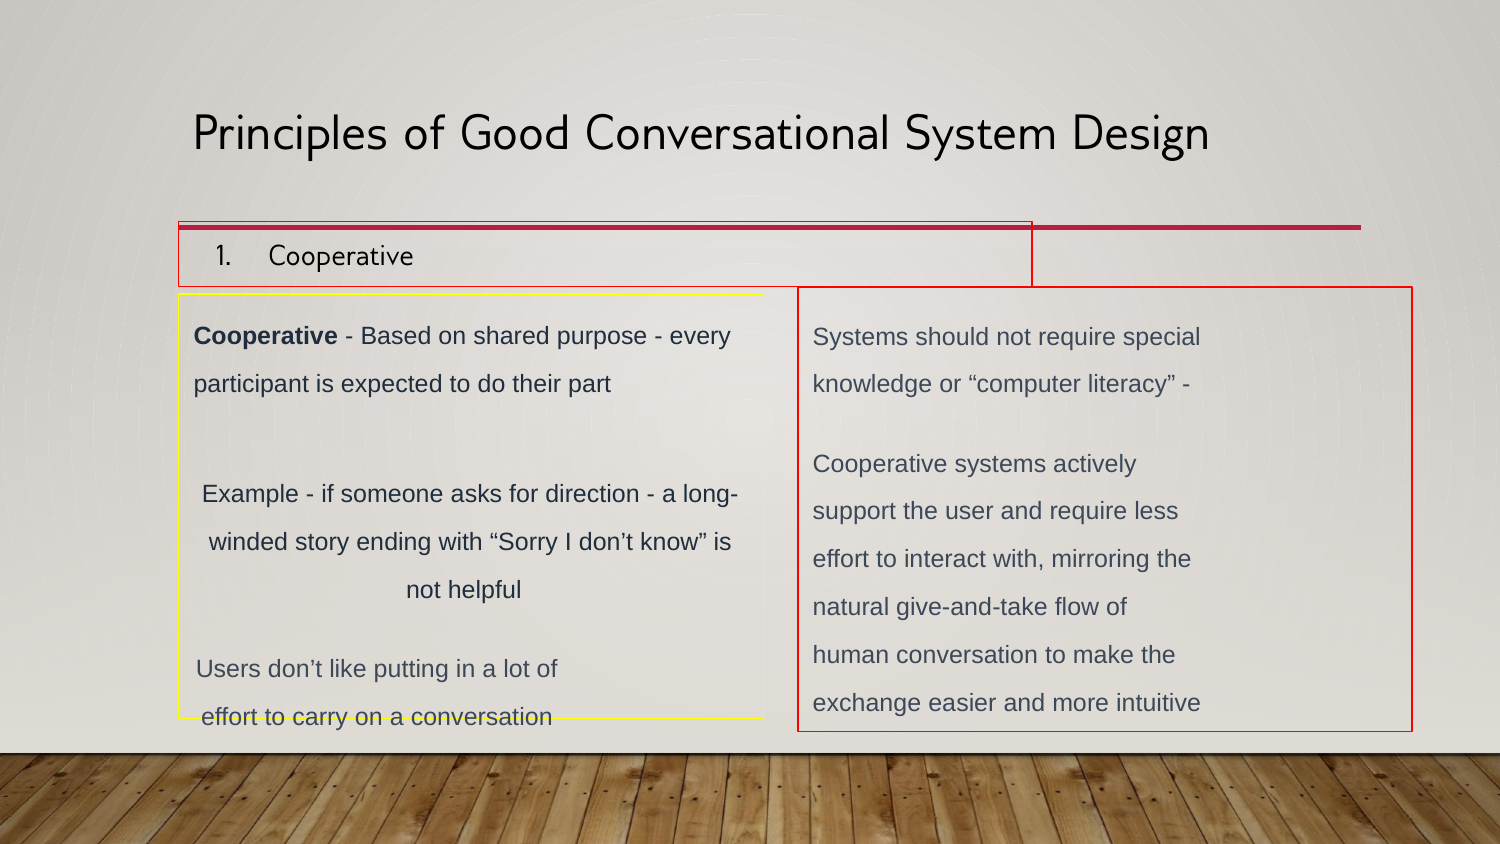

# Principles of Good Conversational System Design
Cooperative
Systems should not require special knowledge or “computer literacy” -
Cooperative systems actively support the user and require less effort to interact with, mirroring the natural give-and-take flow of human conversation to make the exchange easier and more intuitive
Cooperative - Based on shared purpose - every participant is expected to do their part
Example - if someone asks for direction - a long-winded story ending with “Sorry I don’t know” is not helpful
Users don’t like putting in a lot of effort to carry on a conversation